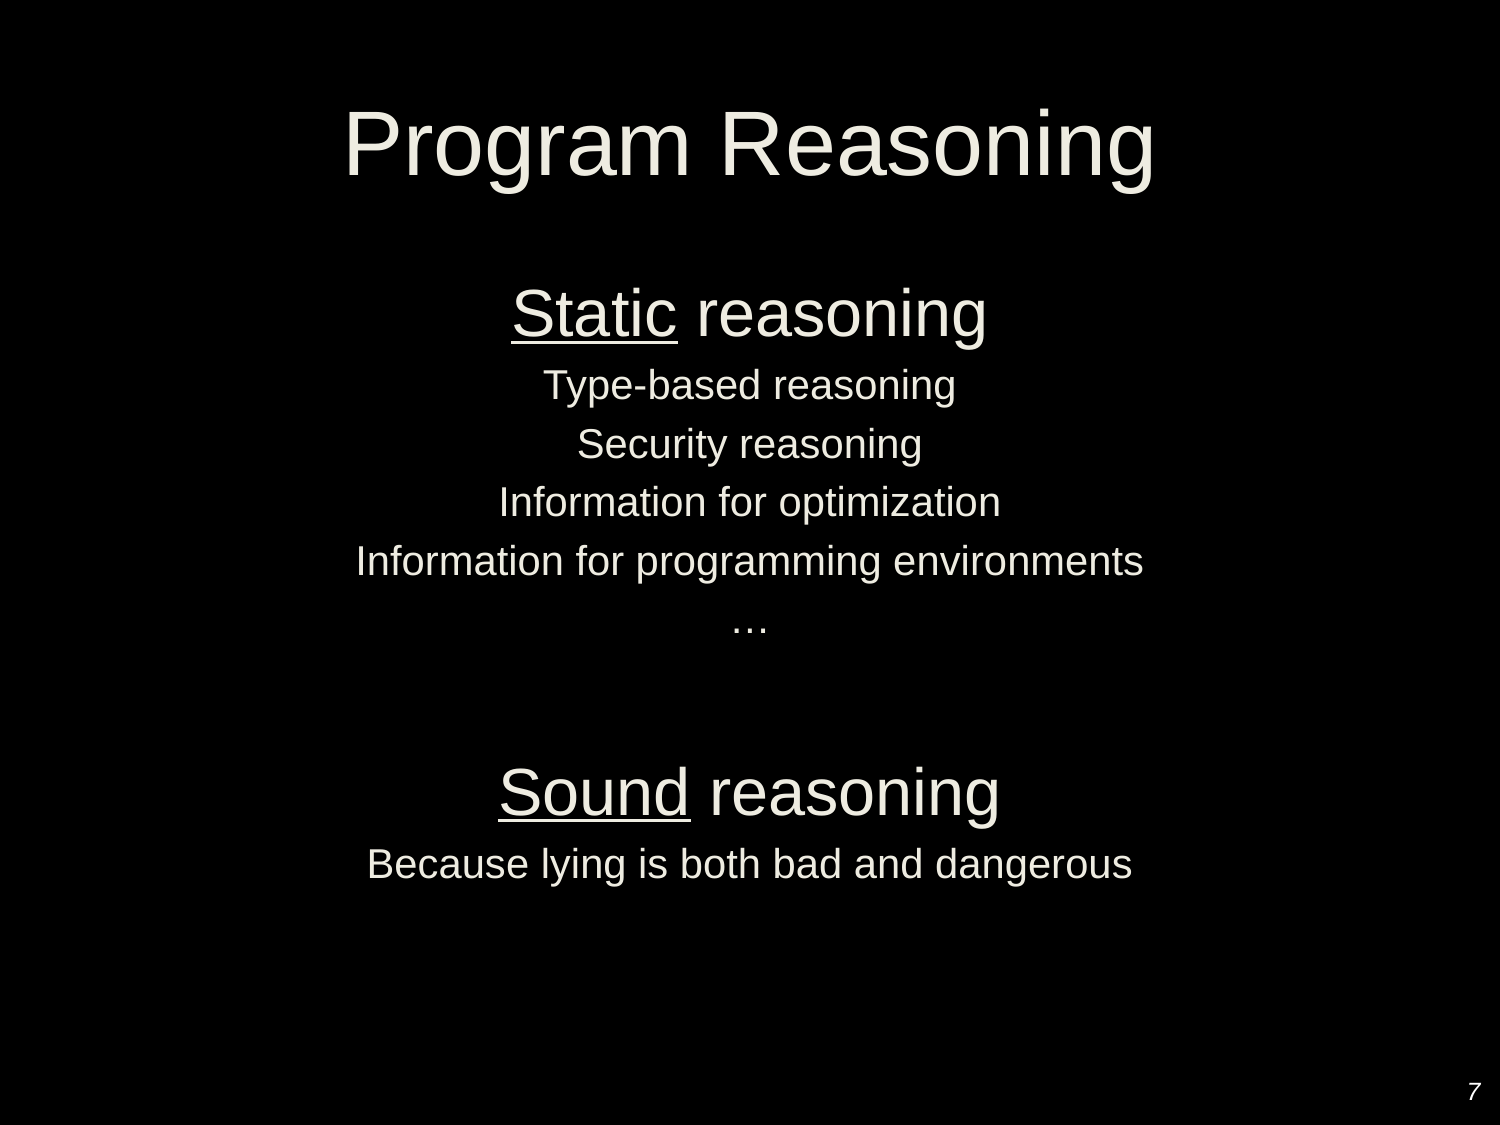

# Program Reasoning
Static reasoning
Type-based reasoning
Security reasoning
Information for optimization
Information for programming environments
…

Sound reasoning
Because lying is both bad and dangerous

7